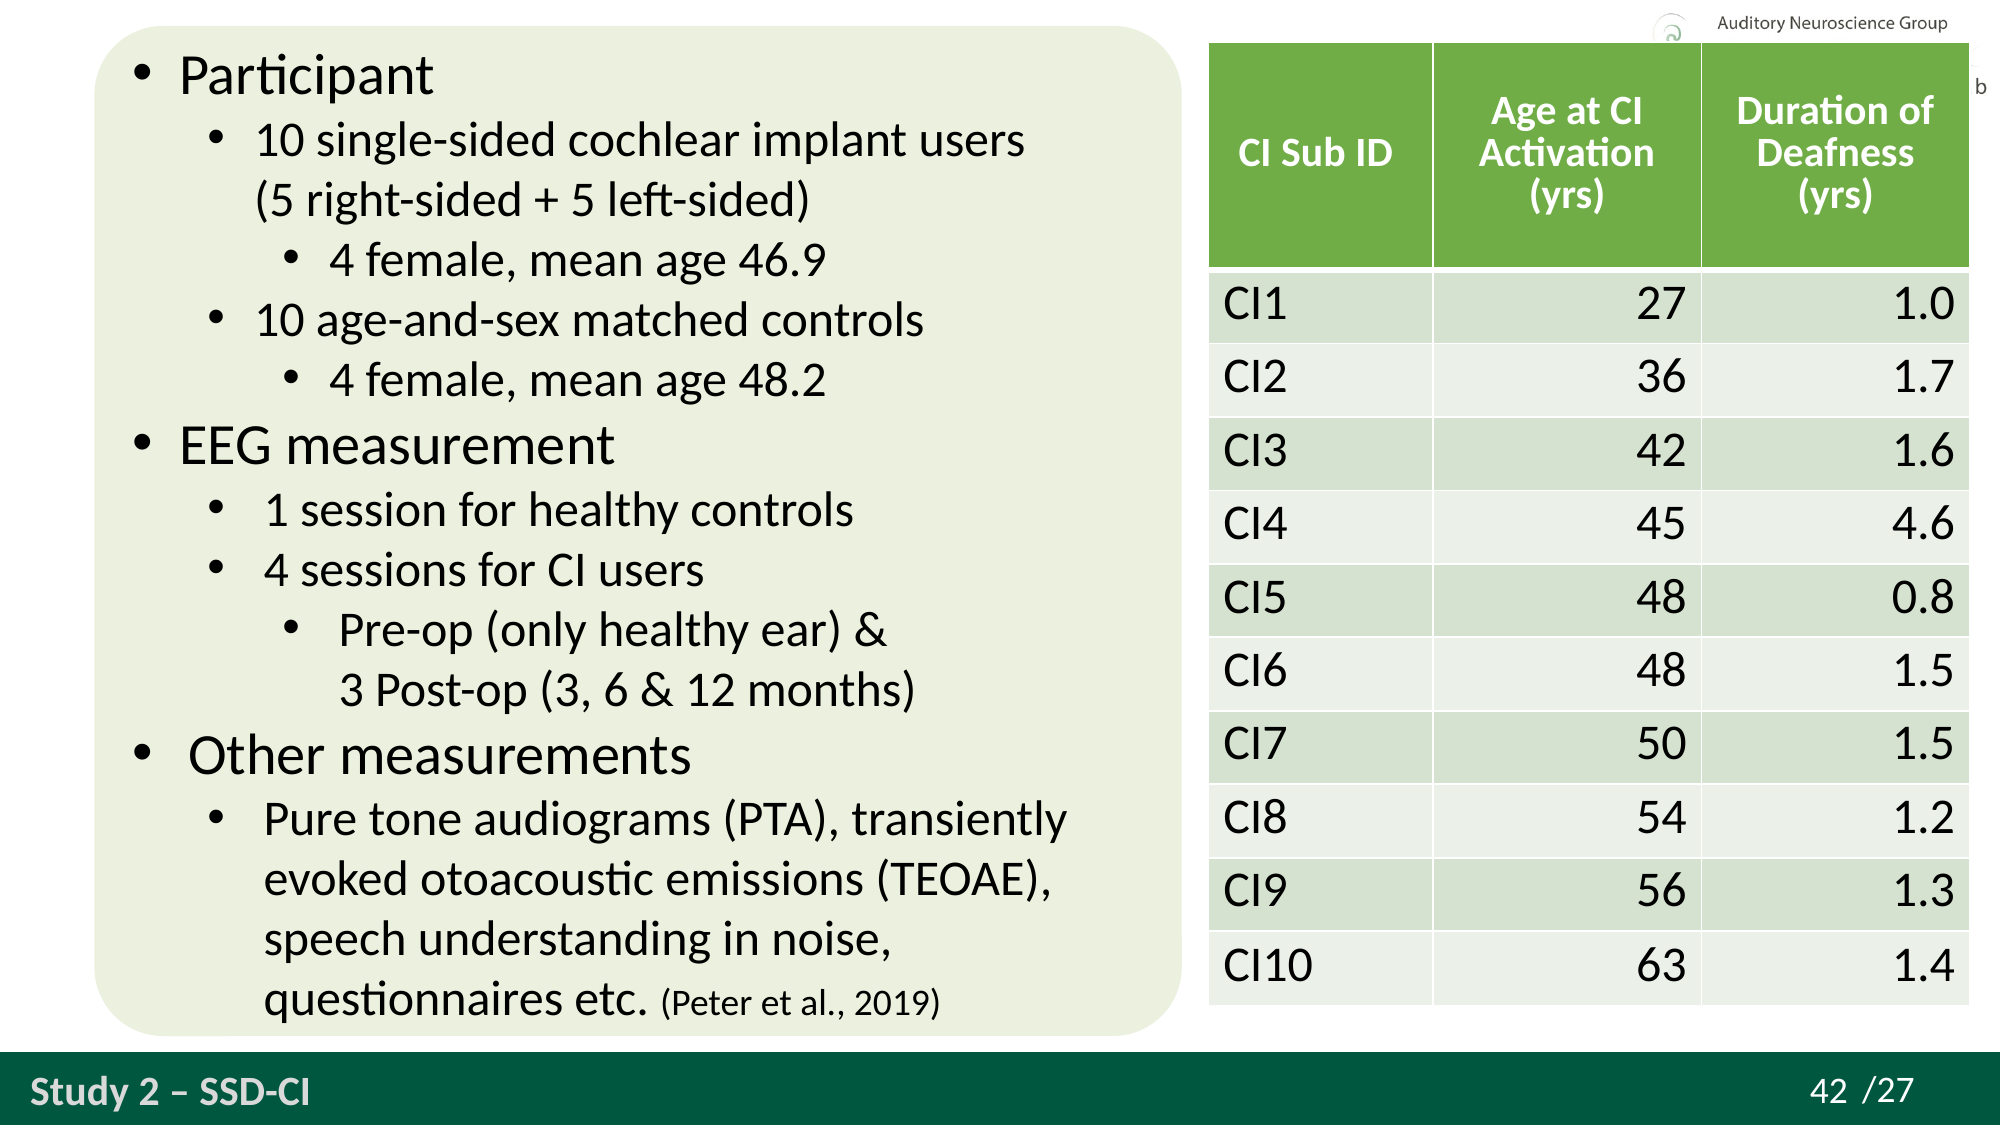

Participant
10 single-sided cochlear implant users
(5 right-sided + 5 left-sided)
4 female, mean age 46.9
10 age-and-sex matched controls
4 female, mean age 48.2
EEG measurement
1 session for healthy controls
4 sessions for CI users
Pre-op (only healthy ear) &
3 Post-op (3, 6 & 12 months)
Other measurements
Pure tone audiograms (PTA), transiently evoked otoacoustic emissions (TEOAE), speech understanding in noise, questionnaires etc. (Peter et al., 2019)
| CI Sub ID | Age at CI Activation (yrs) | Duration of Deafness (yrs) |
| --- | --- | --- |
| CI1 | 27 | 1.0 |
| CI2 | 36 | 1.7 |
| CI3 | 42 | 1.6 |
| CI4 | 45 | 4.6 |
| CI5 | 48 | 0.8 |
| CI6 | 48 | 1.5 |
| CI7 | 50 | 1.5 |
| CI8 | 54 | 1.2 |
| CI9 | 56 | 1.3 |
| CI10 | 63 | 1.4 |
Study 2 – SSD-CI
42